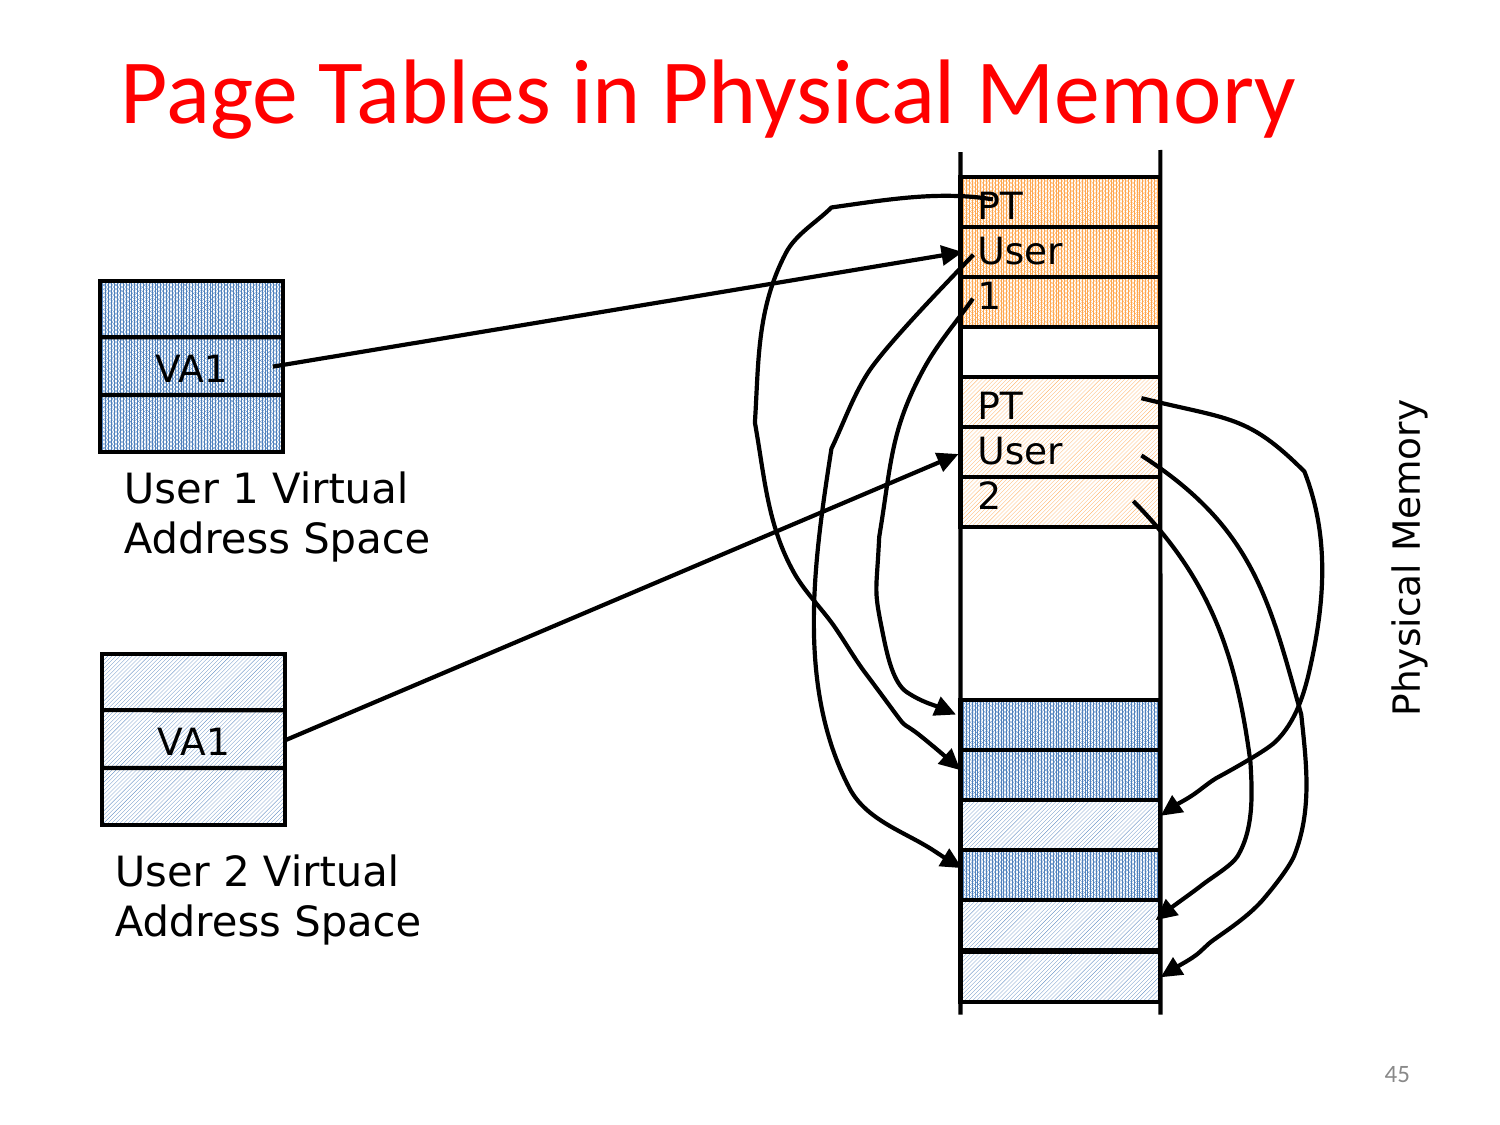

# Page Tables in Physical Memory

PT User 1

VA1

User 1 Virtual Address Space
User 2 Virtual Address Space

PT User 2

VA1

Physical Memory
45